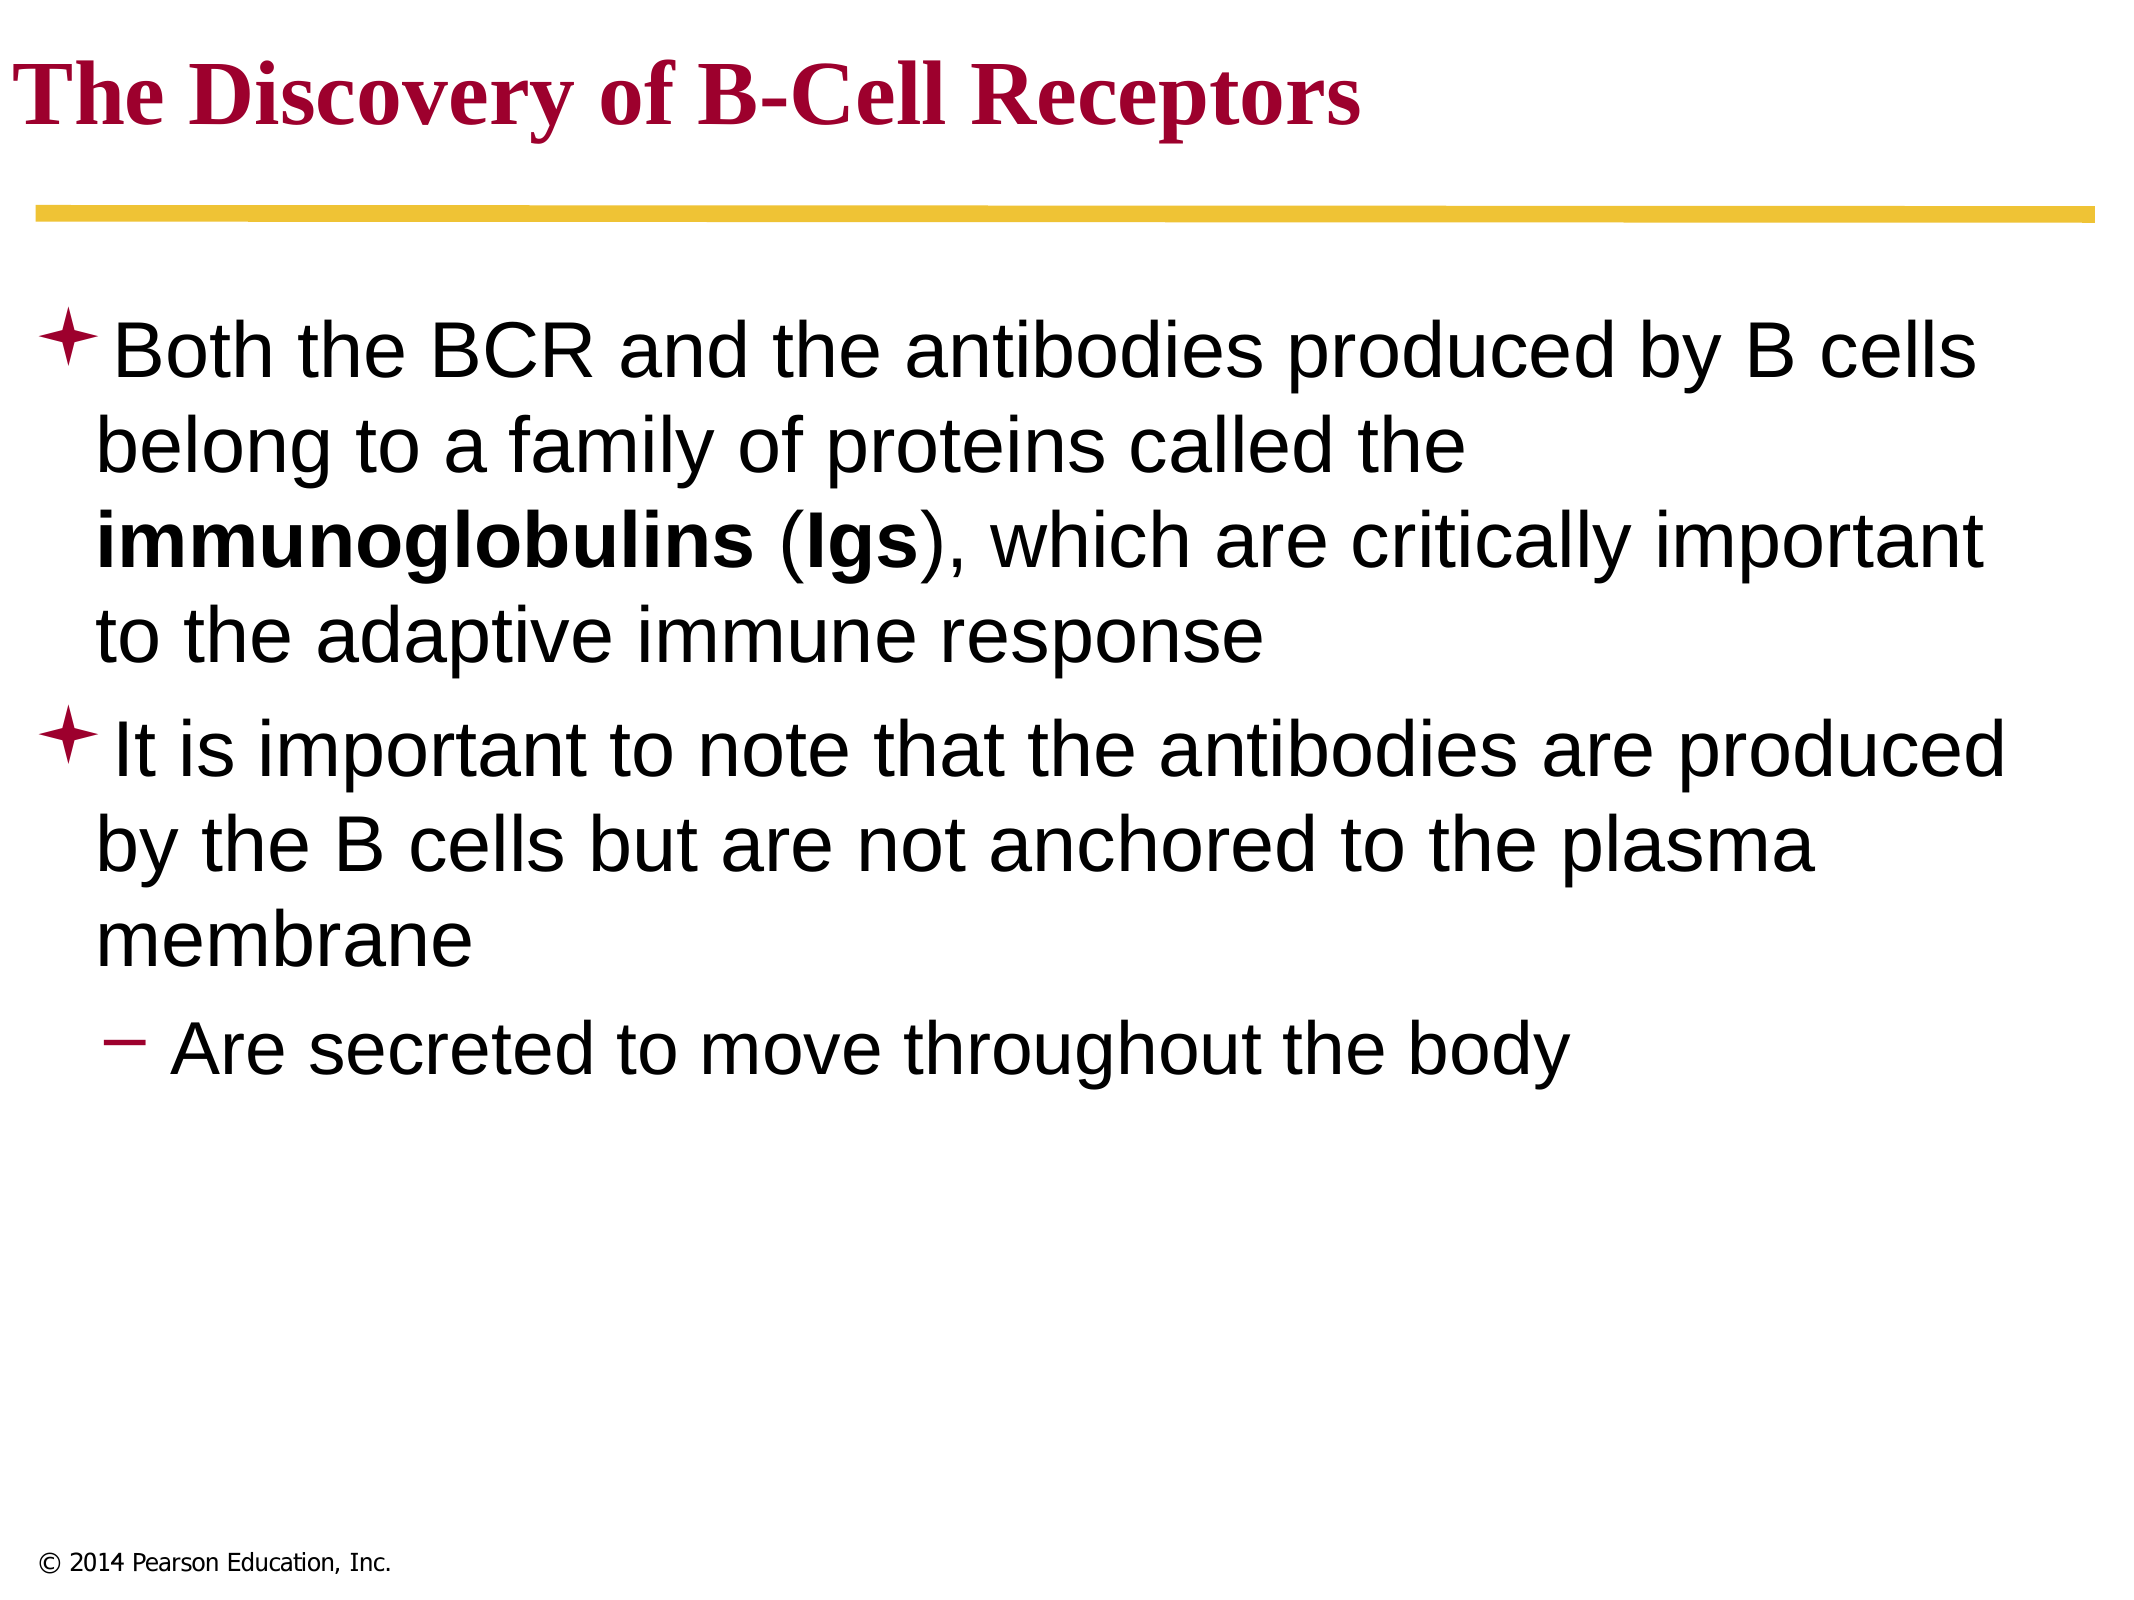

The Discovery of B-Cell Receptors

Both the BCR and the antibodies produced by B cells belong to a family of proteins called the immunoglobulins (Igs), which are critically important
to the adaptive immune response
It is important to note that the antibodies are produced by the B cells but are not anchored to the plasma membrane
Are secreted to move throughout the body